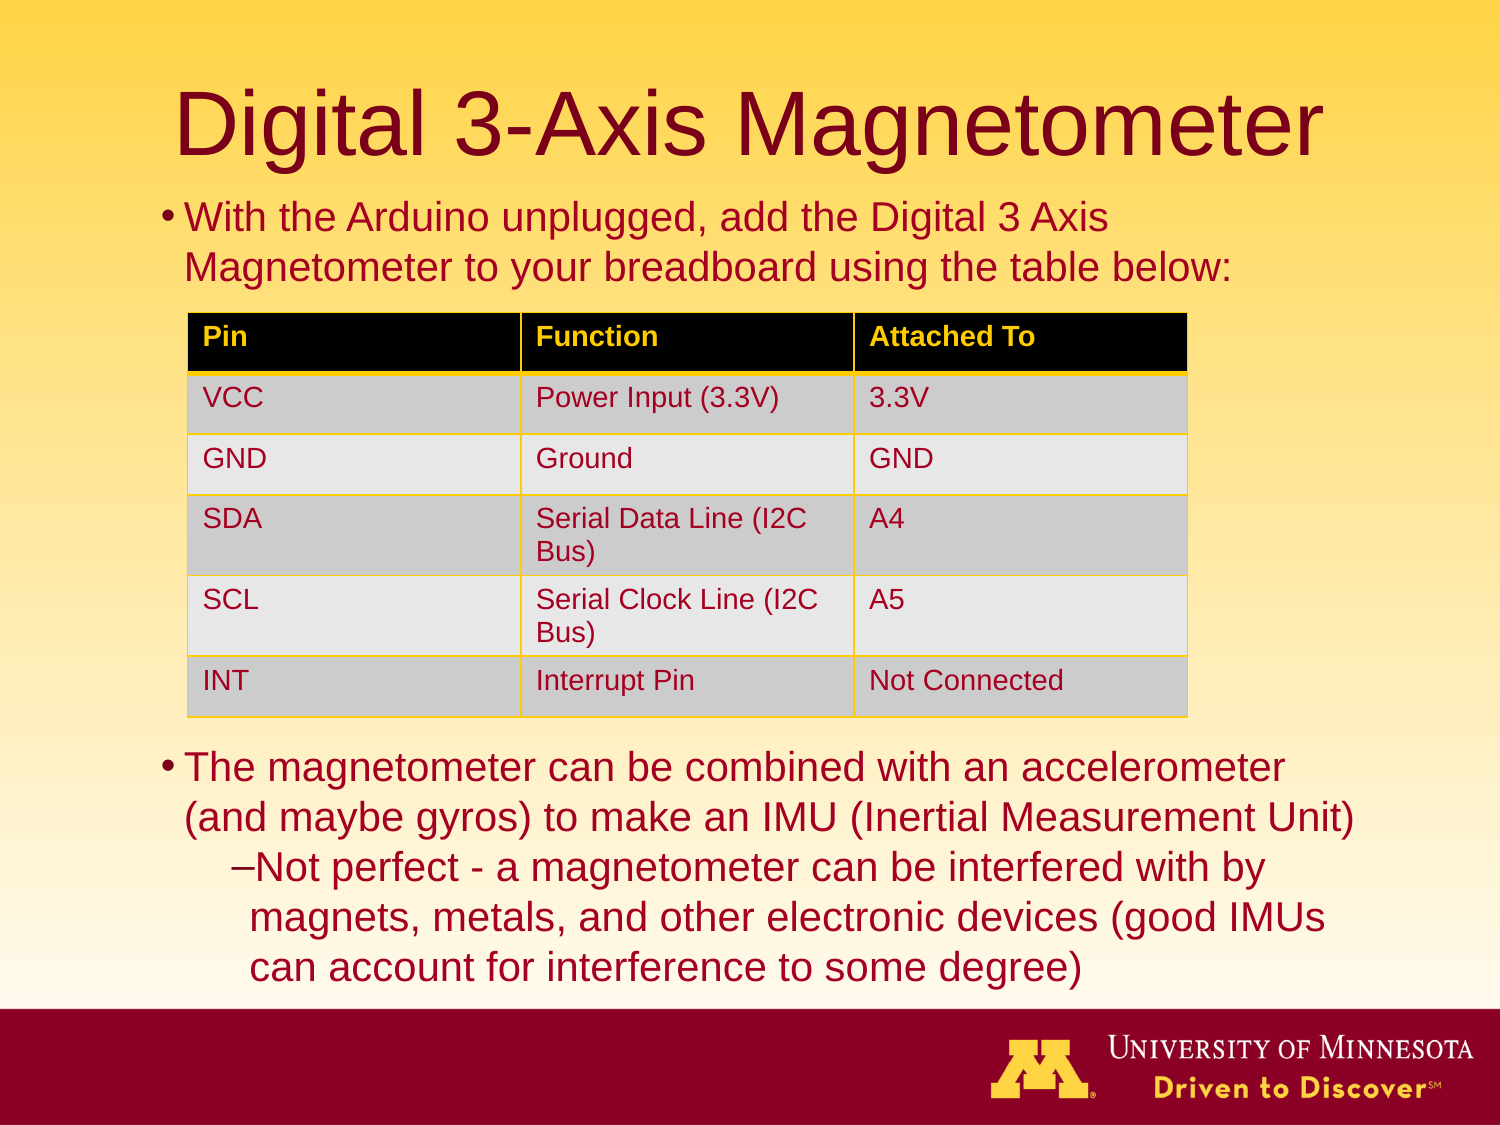

# Digital 3-Axis Magnetometer
With the Arduino unplugged, add the Digital 3 Axis Magnetometer to your breadboard using the table below:

The magnetometer can be combined with an accelerometer (and maybe gyros) to make an IMU (Inertial Measurement Unit)
Not perfect - a magnetometer can be interfered with by magnets, metals, and other electronic devices (good IMUs can account for interference to some degree)

| Pin | Function | Attached To |
| --- | --- | --- |
| VCC | Power Input (3.3V) | 3.3V |
| GND | Ground | GND |
| SDA | Serial Data Line (I2C Bus) | A4 |
| SCL | Serial Clock Line (I2C Bus) | A5 |
| INT | Interrupt Pin | Not Connected |